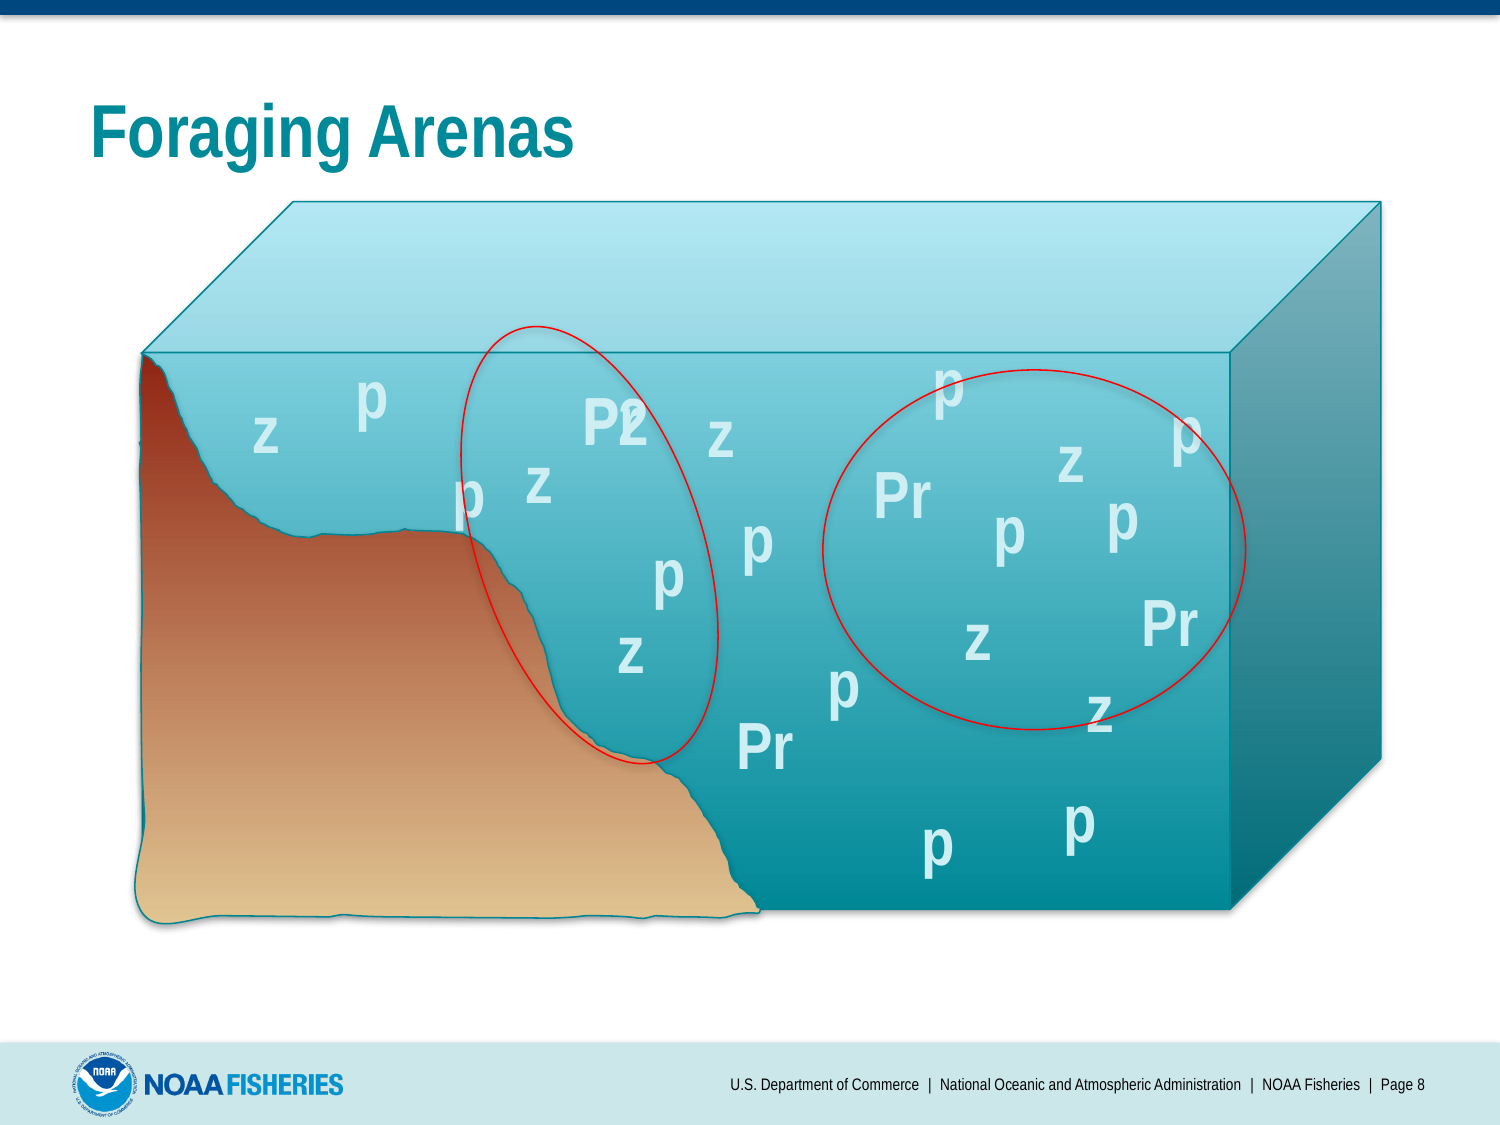

# Foraging Arenas

p
p

Pr

P2
z
p
z
z
z
p
Pr
p
p
p
p
Pr
z
z
p
z
Pr
p
p
U.S. Department of Commerce | National Oceanic and Atmospheric Administration | NOAA Fisheries | Page 8